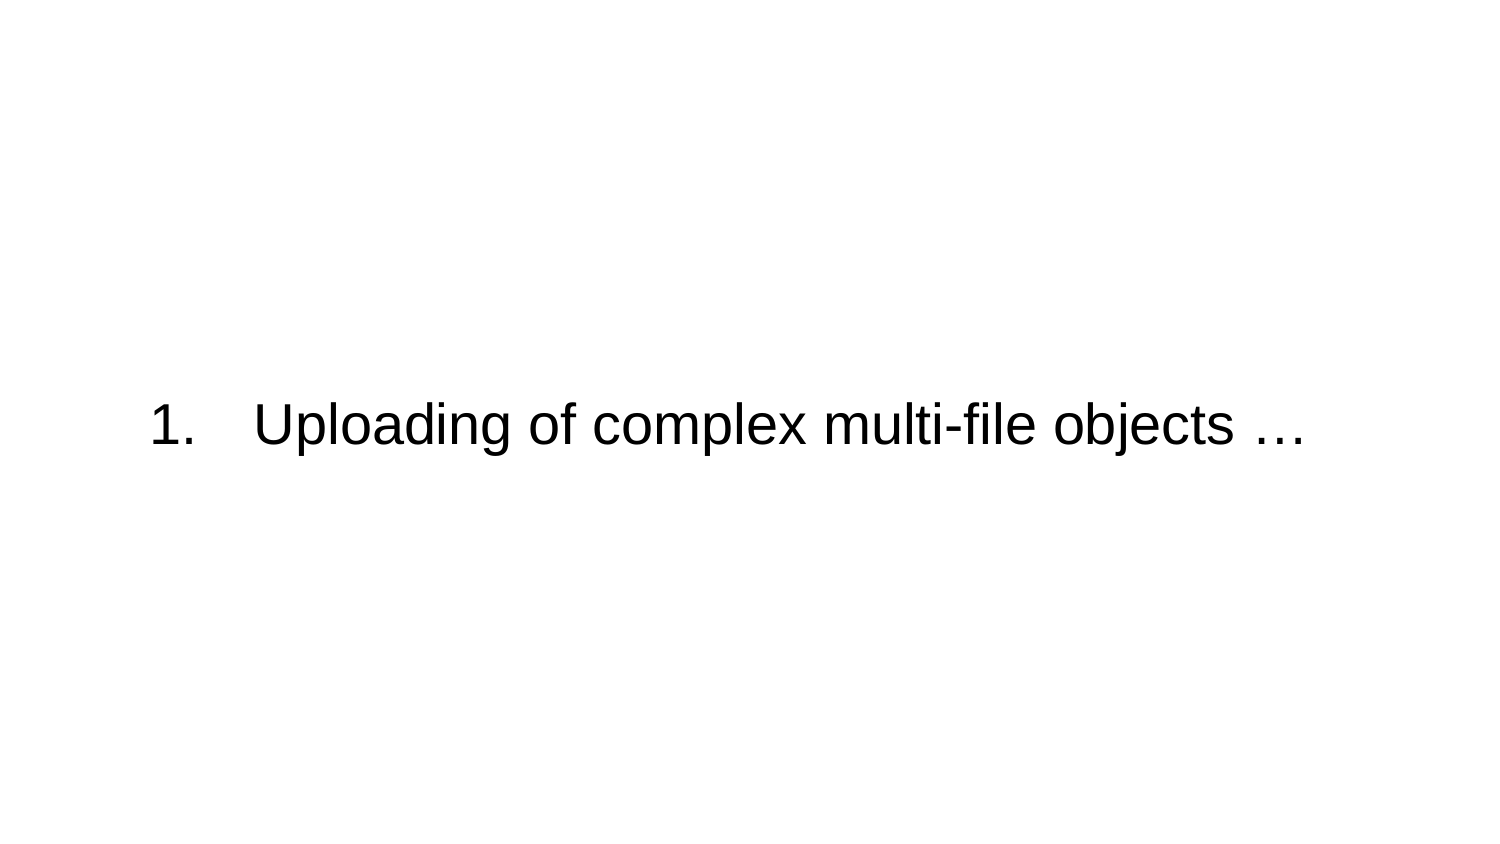

# Uploading of complex multi-file objects …